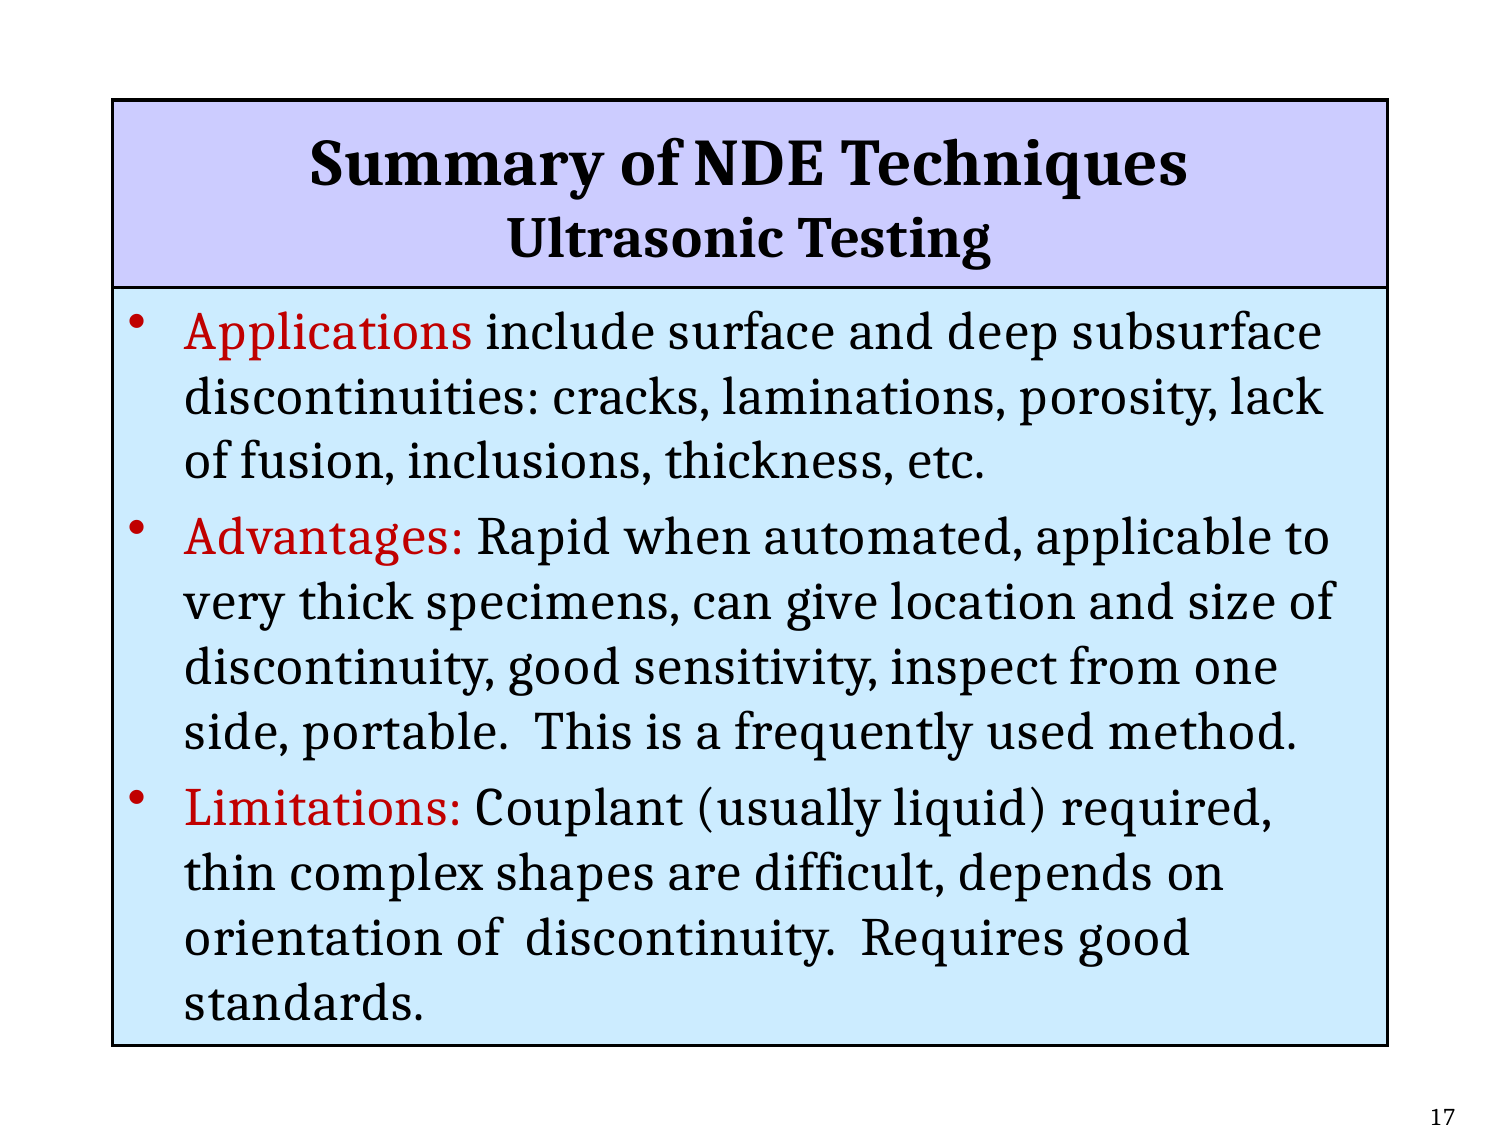

# Summary of NDE Techniques Ultrasonic Testing
Applications include surface and deep subsurface discontinuities: cracks, laminations, porosity, lack of fusion, inclusions, thickness, etc.
Advantages: Rapid when automated, applicable to very thick specimens, can give location and size of discontinuity, good sensitivity, inspect from one side, portable.  This is a frequently used method.
Limitations: Couplant (usually liquid) required, thin complex shapes are difficult, depends on orientation of  discontinuity.  Requires good standards.

17